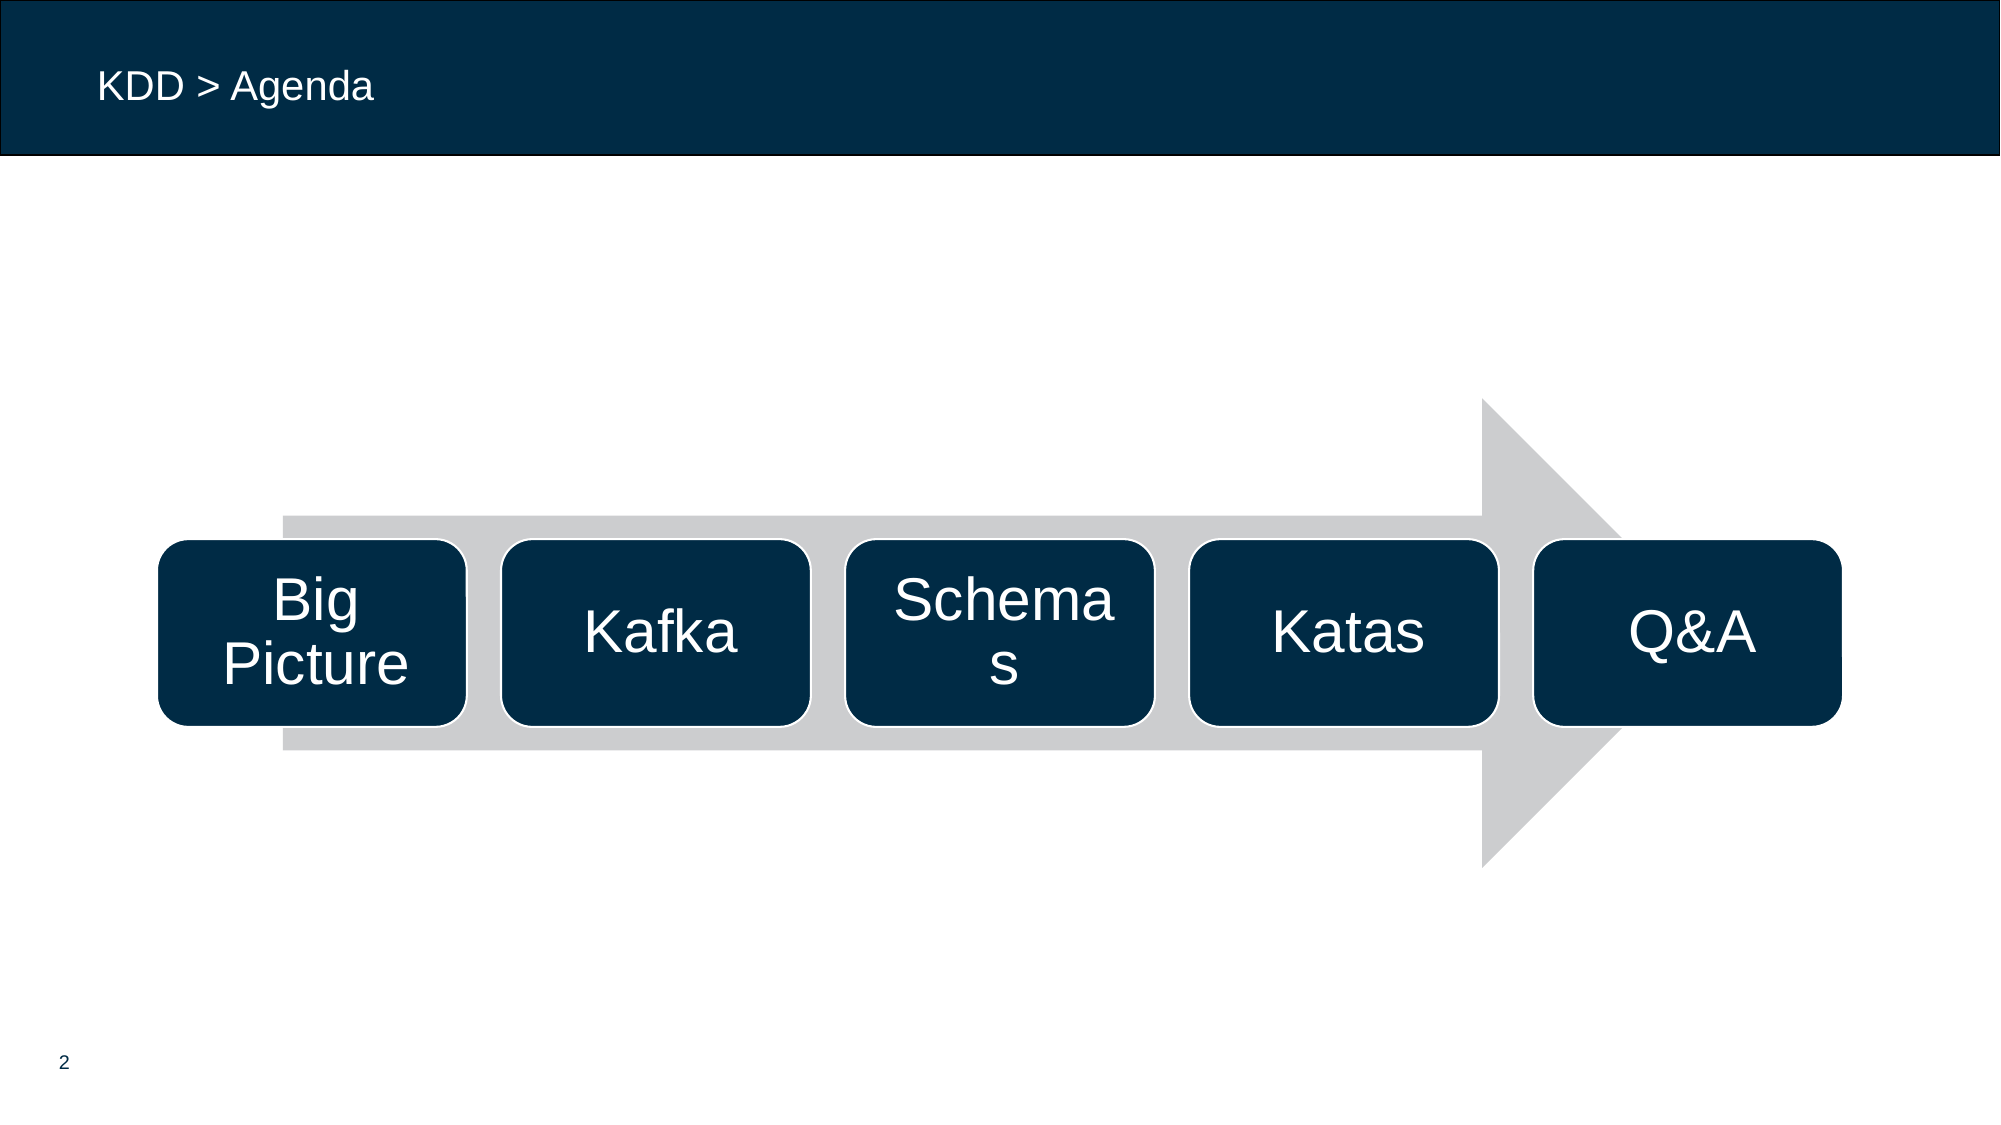

KDD > Agenda
Big Picture
Kafka
Schemas
Katas
Q&A